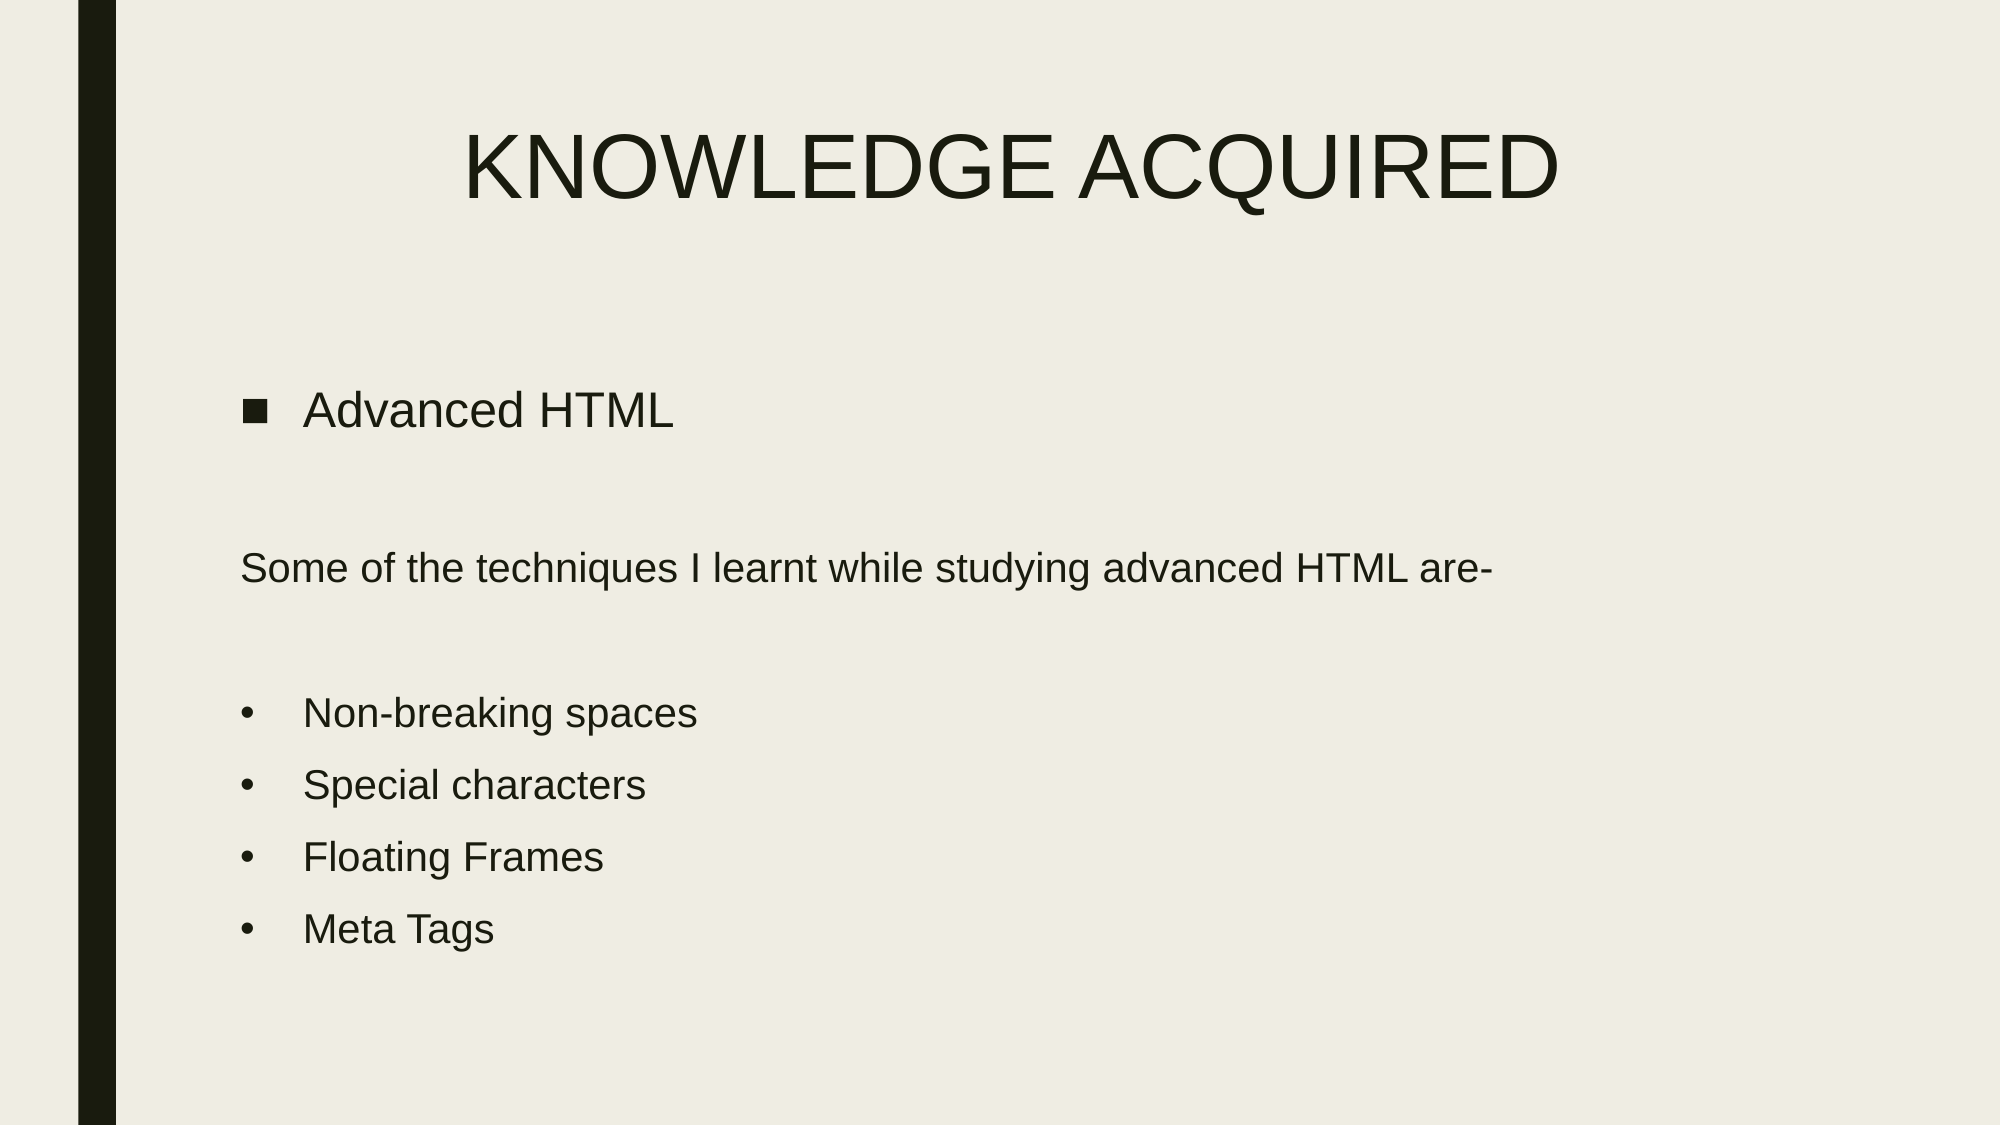

# KNOWLEDGE ACQUIRED
Advanced HTML

Some of the techniques I learnt while studying advanced HTML are-

Non-breaking spaces
Special characters
Floating Frames
Meta Tags